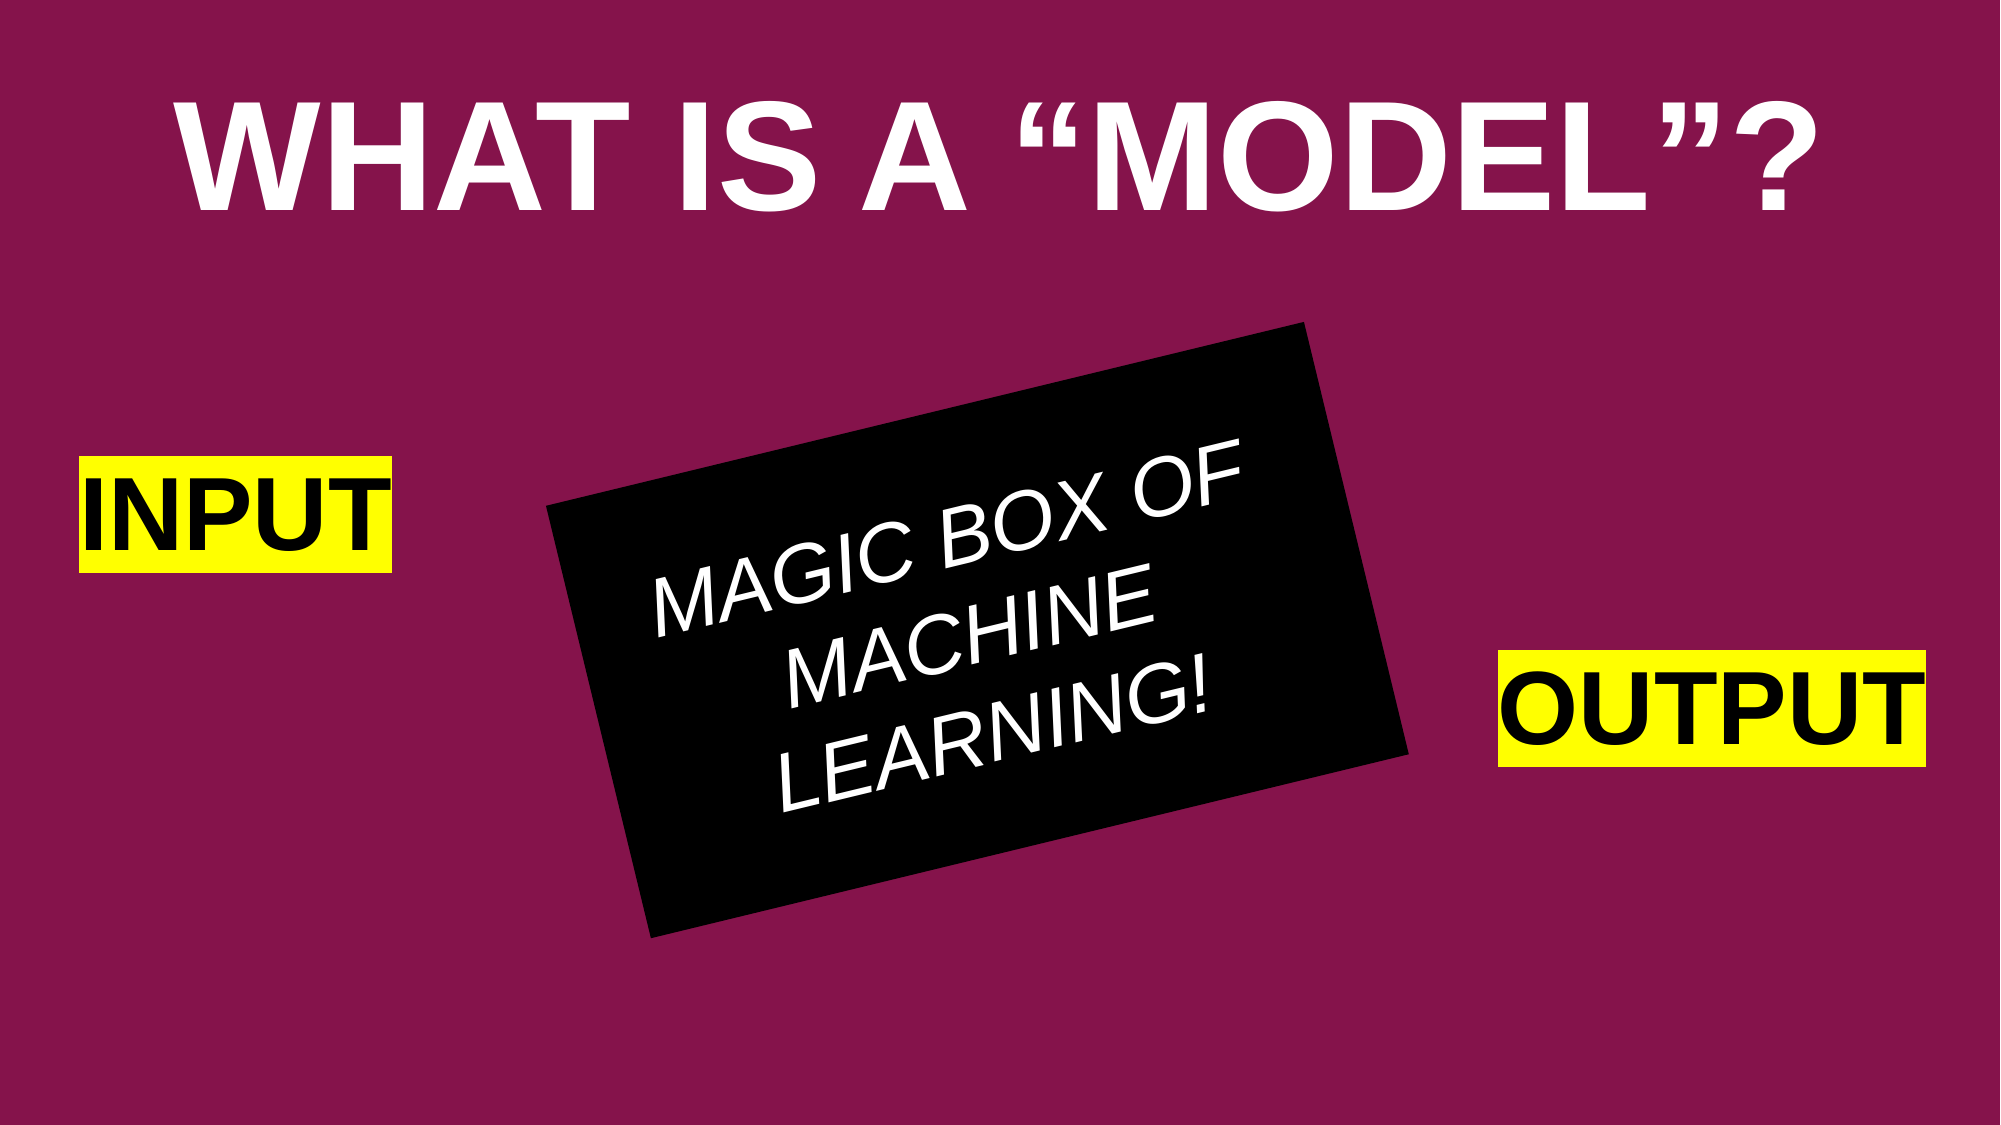

# What is a “model”?

INPUT
MAGIC BOX OF
MACHINE
LEARNING!
OUTPUT